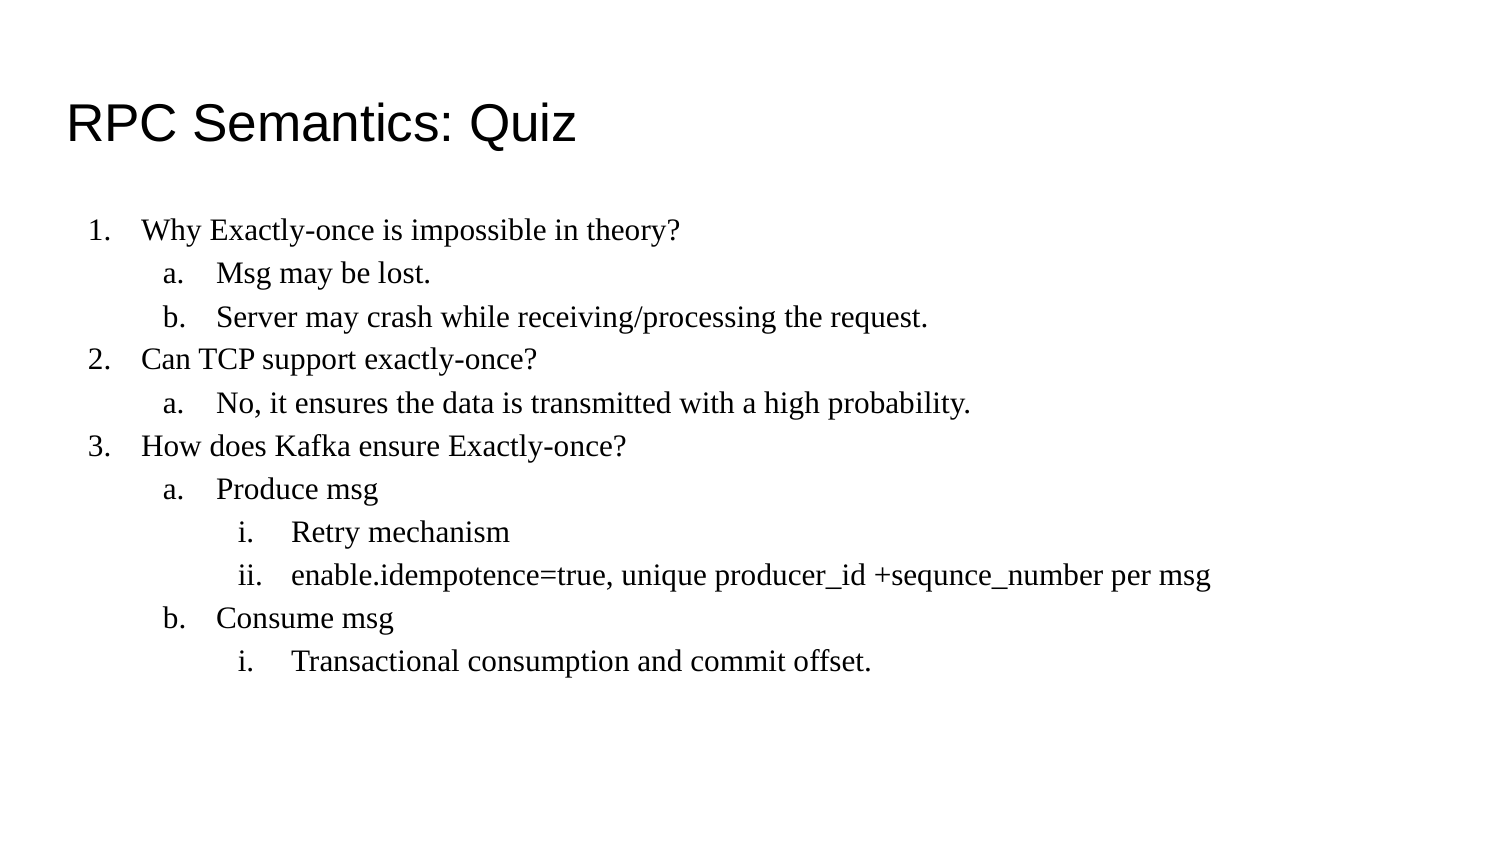

# RPC Semantics: Quiz

Why Exactly-once is impossible in theory?
Msg may be lost.
Server may crash while receiving/processing the request.
Can TCP support exactly-once?
No, it ensures the data is transmitted with a high probability.
How does Kafka ensure Exactly-once?
Produce msg
Retry mechanism
enable.idempotence=true, unique producer_id +sequnce_number per msg
Consume msg
Transactional consumption and commit offset.